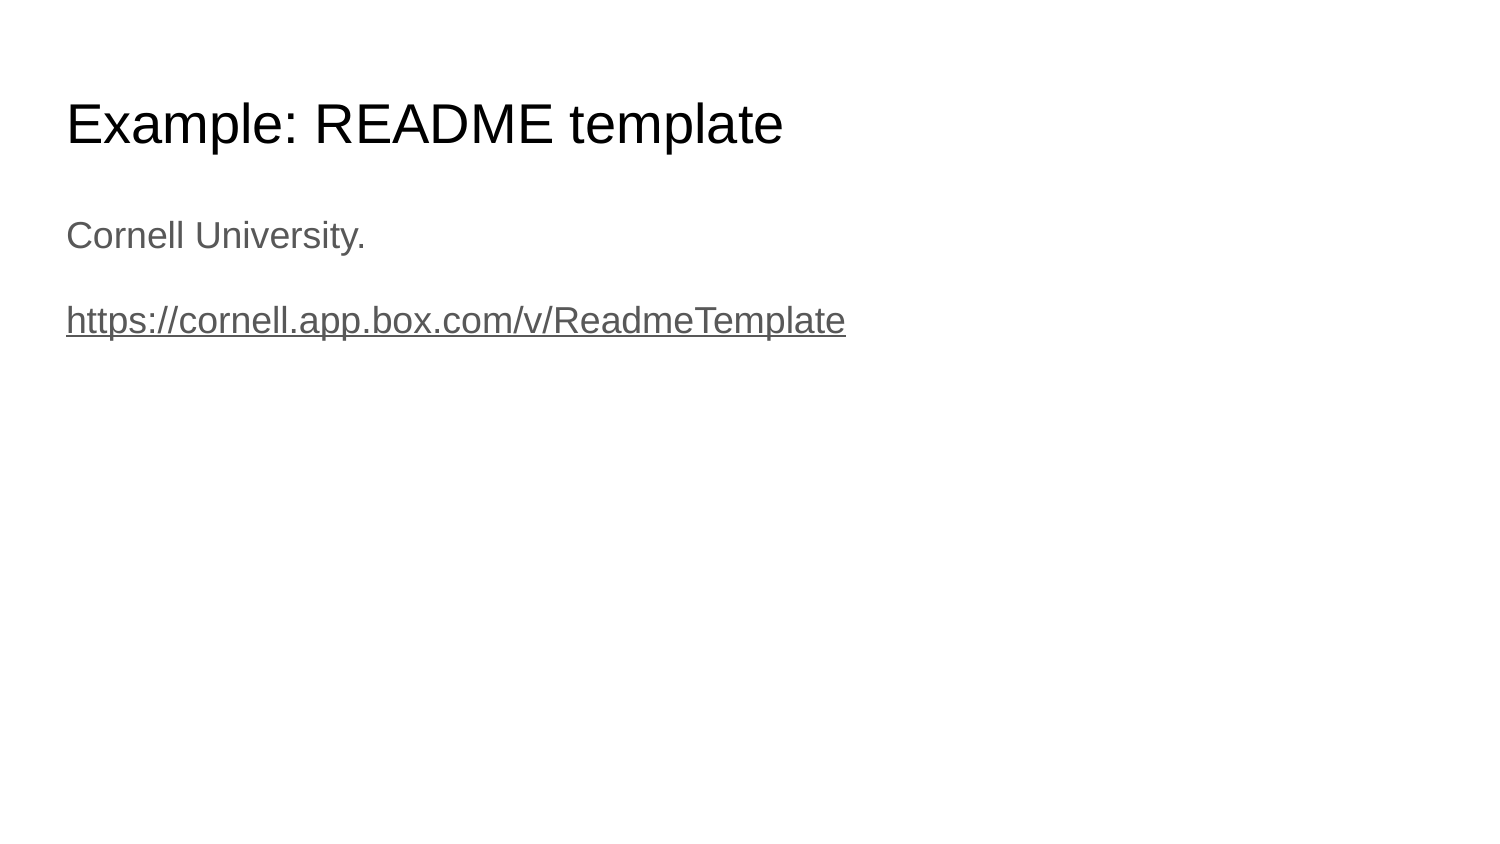

# Example: README template
Cornell University.
https://cornell.app.box.com/v/ReadmeTemplate